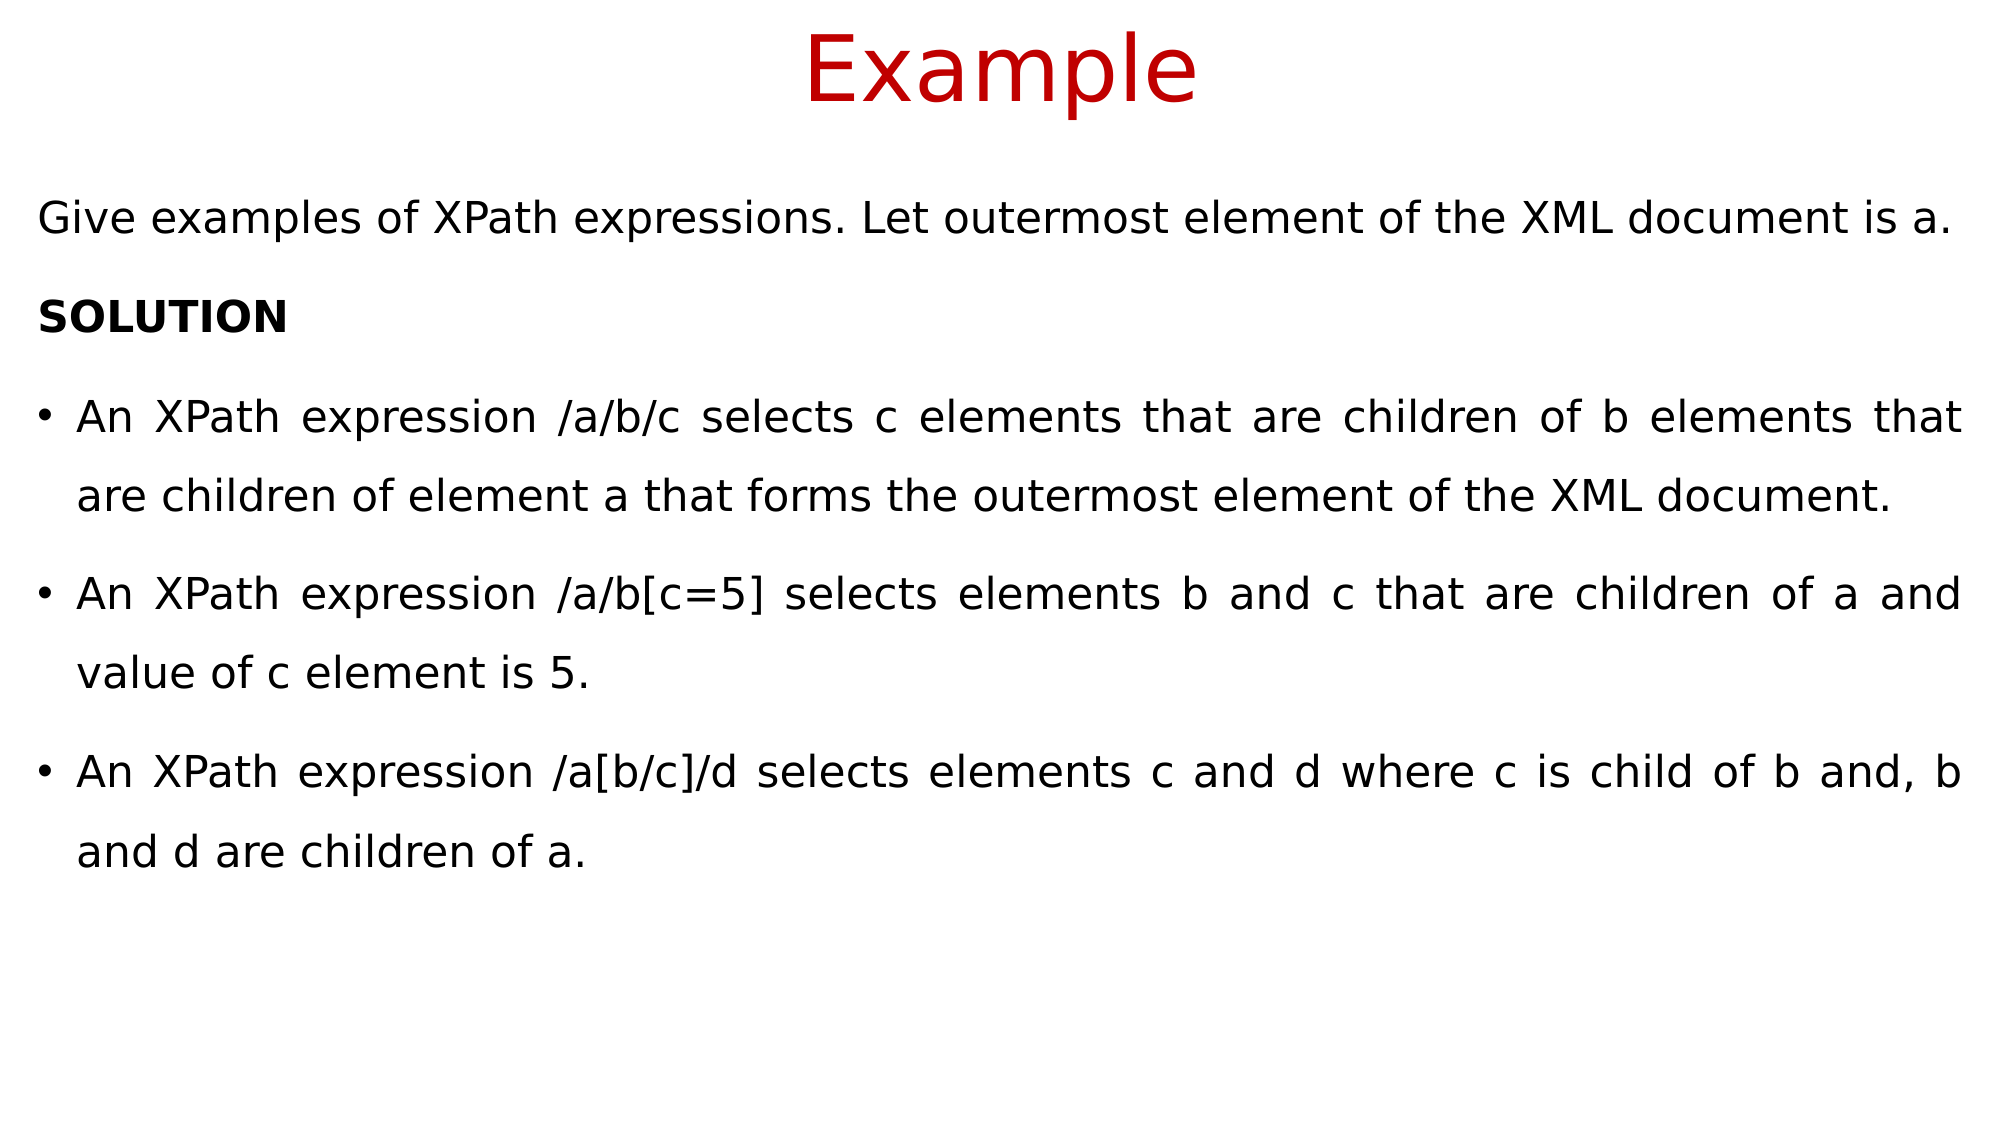

# Example
Give examples of XPath expressions. Let outermost element of the XML document is a.
SOLUTION
An XPath expression /a/b/c selects c elements that are children of b elements that are children of element a that forms the outermost element of the XML document.
An XPath expression /a/b[c=5] selects elements b and c that are children of a and value of c element is 5.
An XPath expression /a[b/c]/d selects elements c and d where c is child of b and, b and d are children of a.